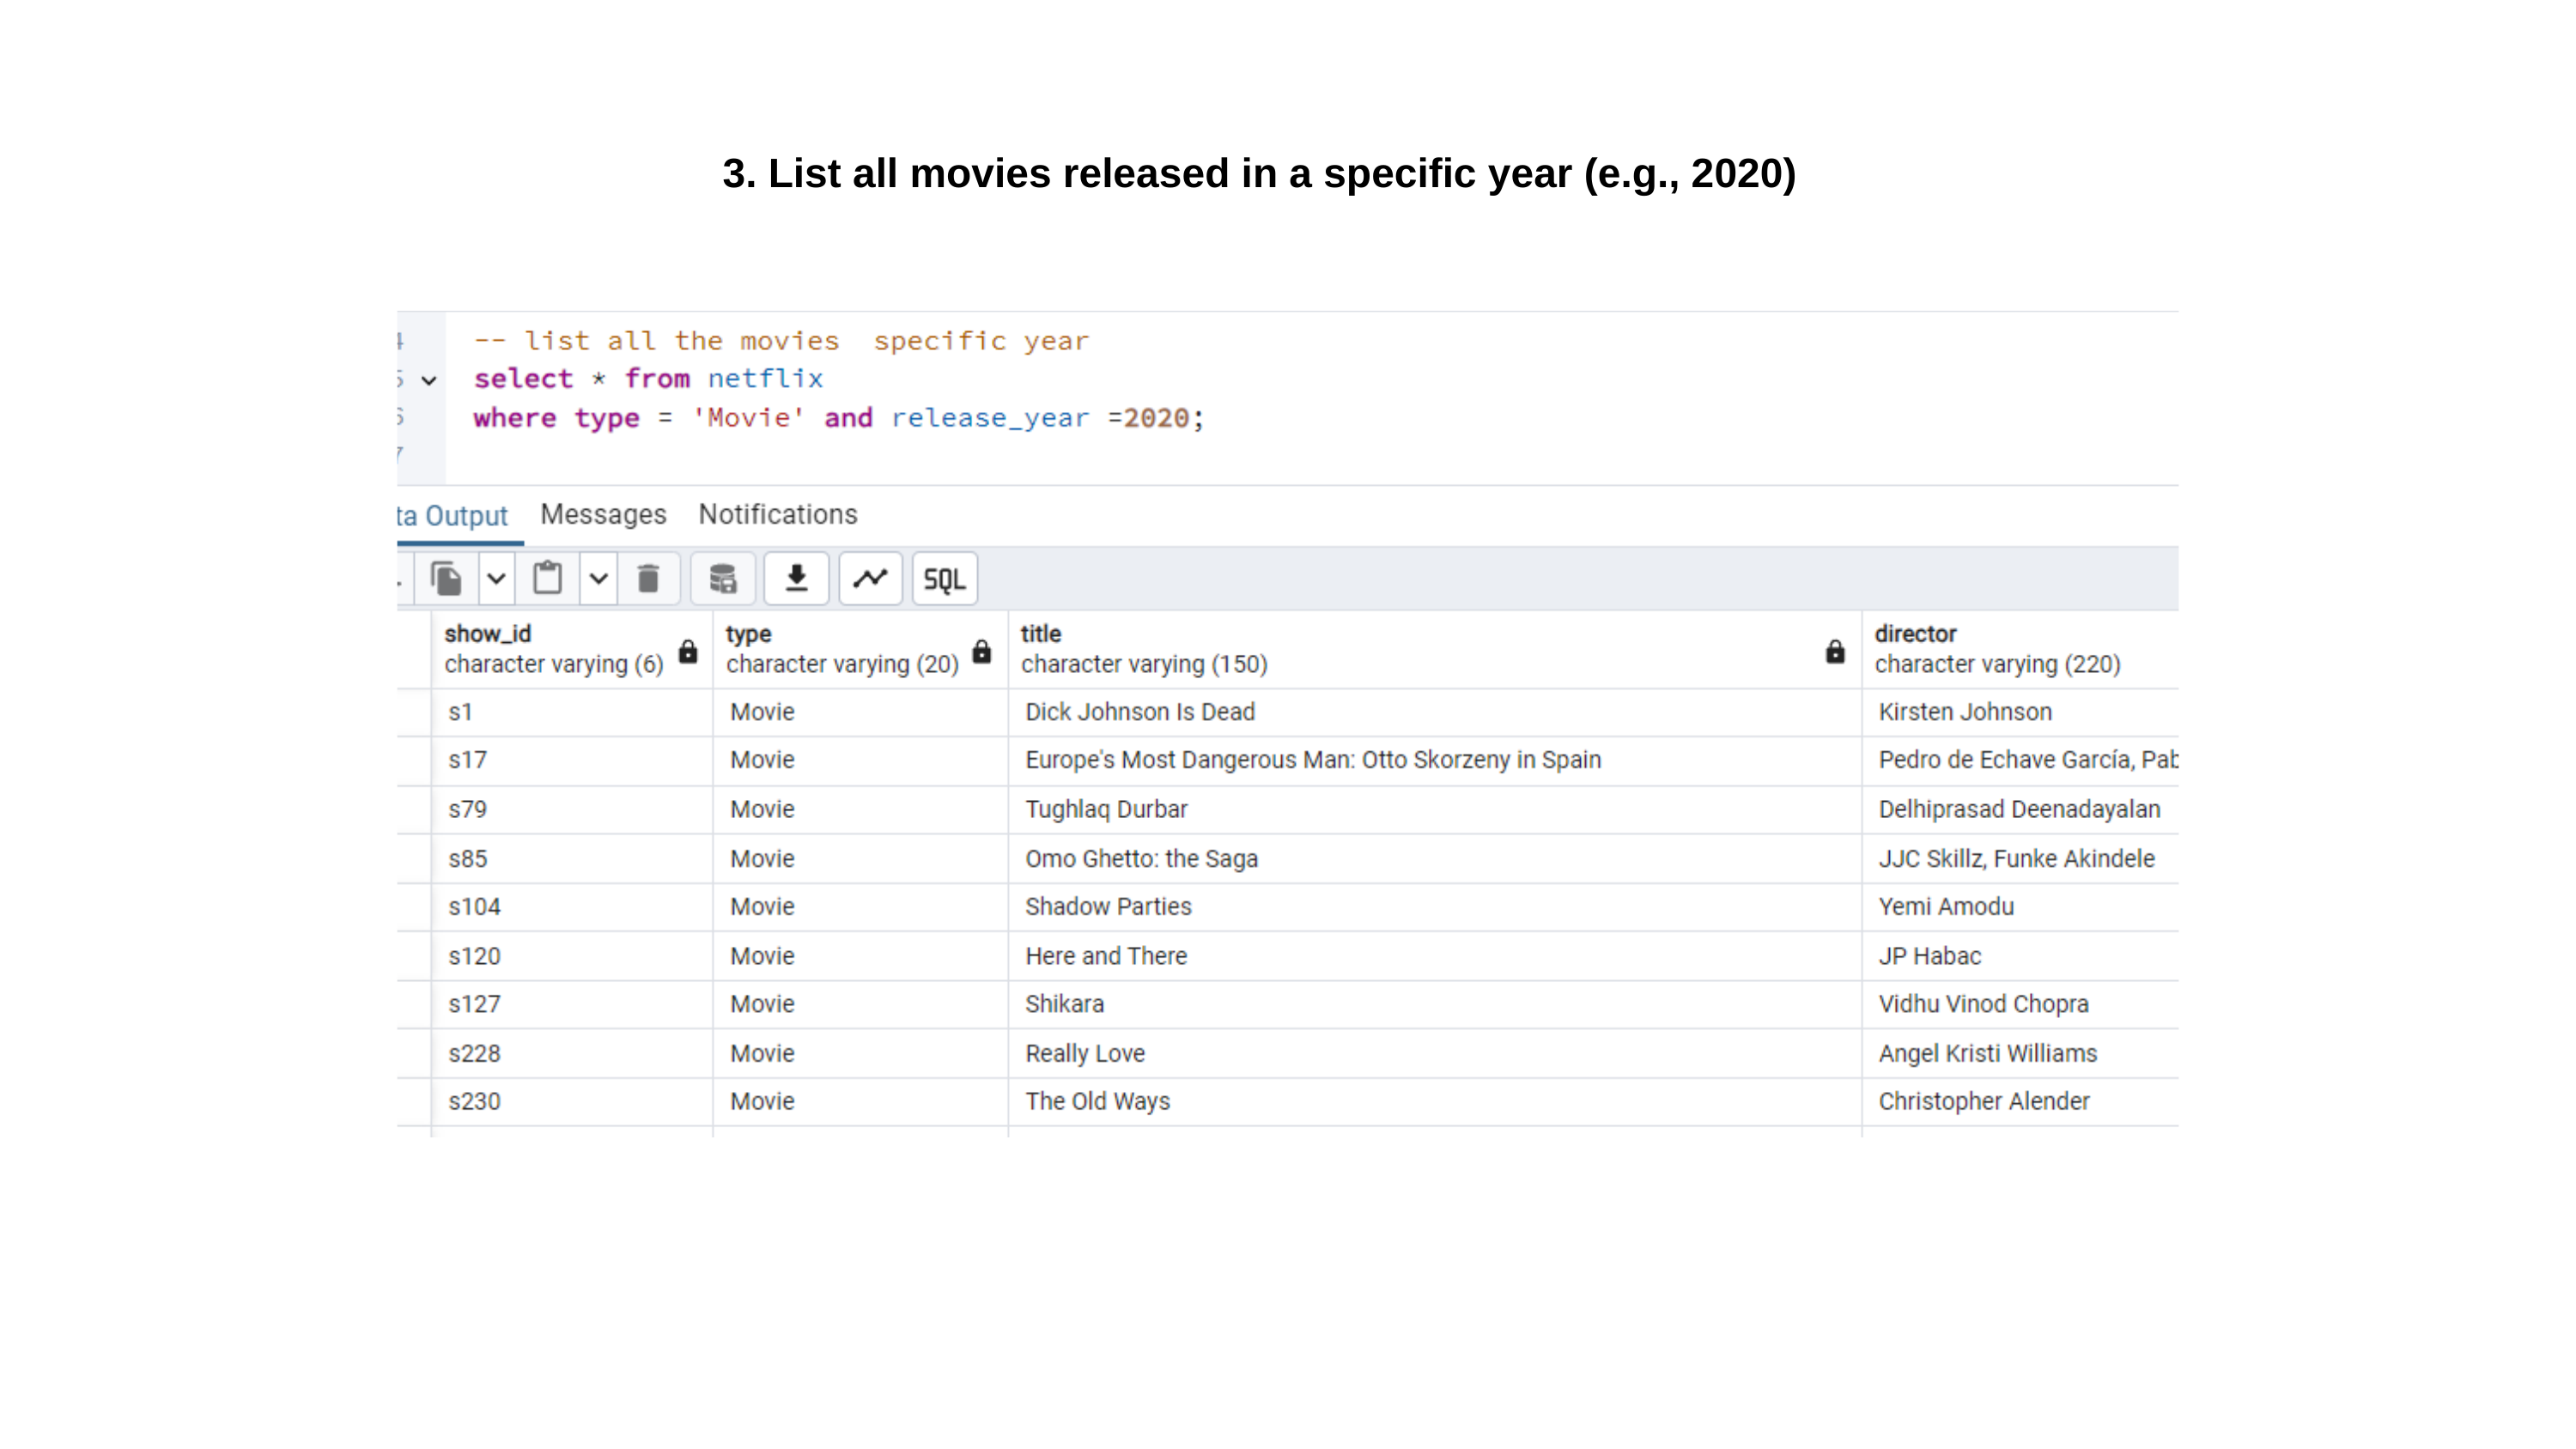

3. List all movies released in a specific year (e.g., 2020)